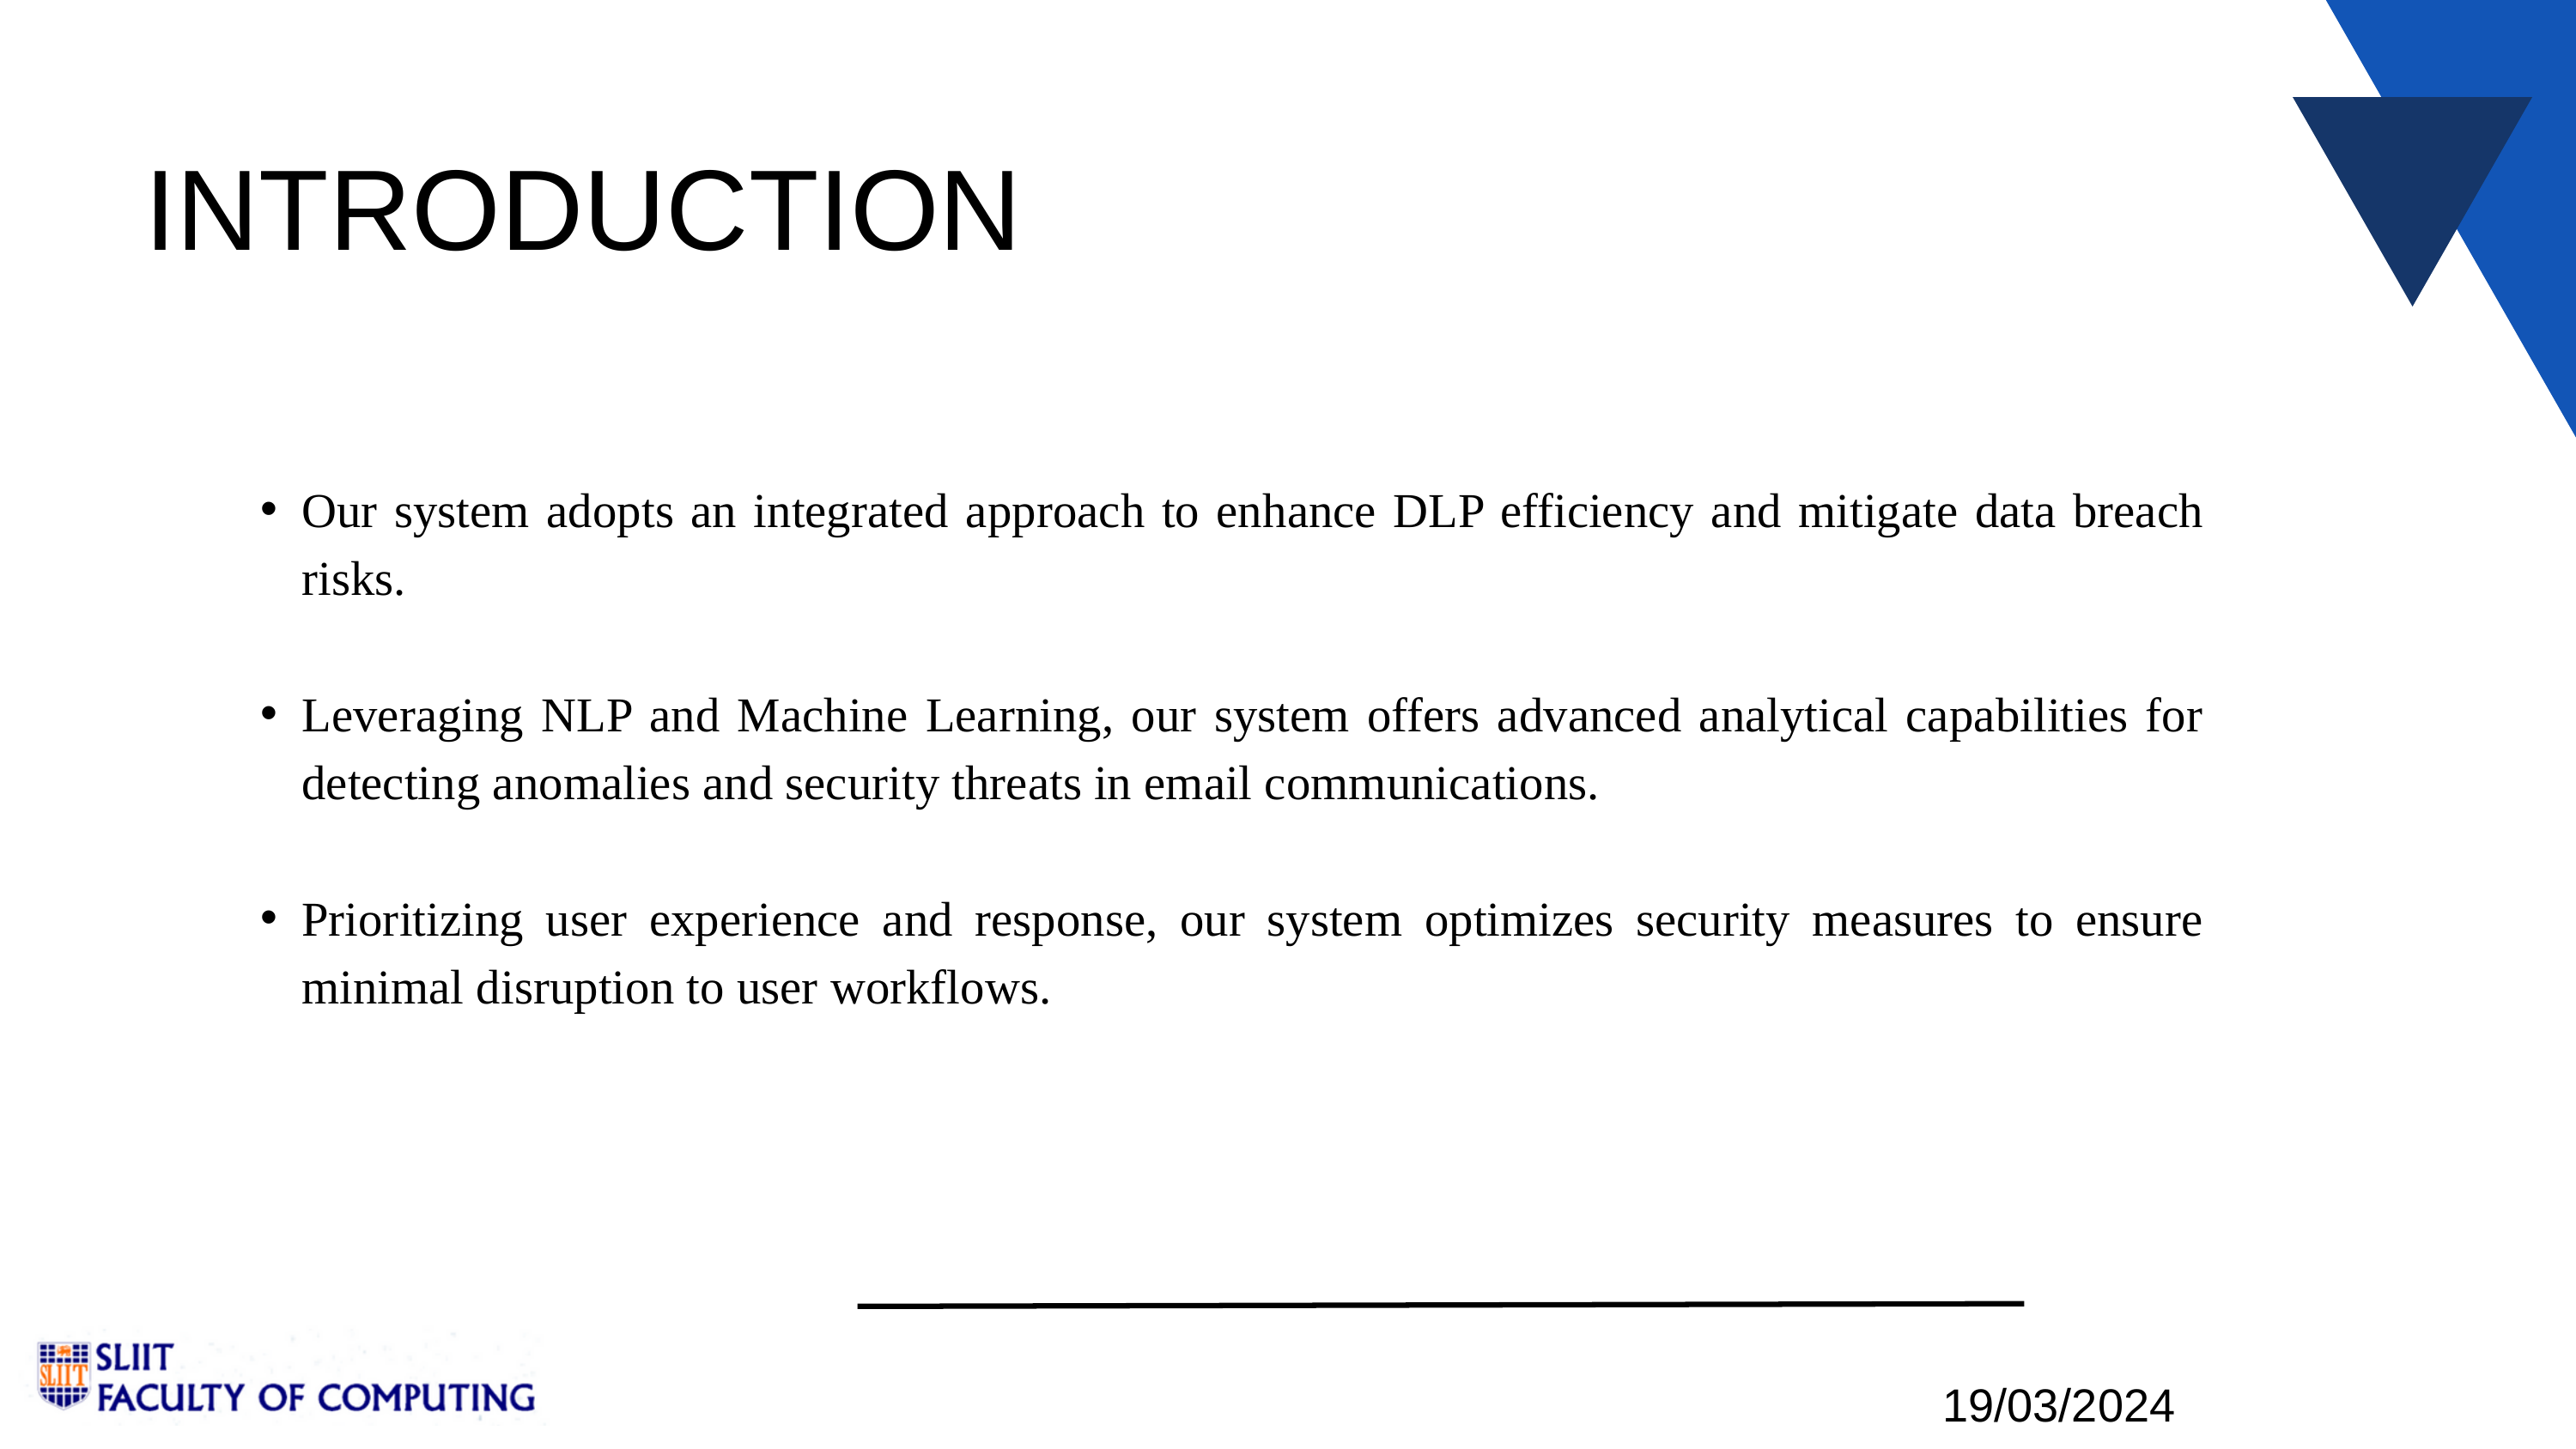

INTRODUCTION
Our system adopts an integrated approach to enhance DLP efficiency and mitigate data breach risks.

Leveraging NLP and Machine Learning, our system offers advanced analytical capabilities for detecting anomalies and security threats in email communications.

Prioritizing user experience and response, our system optimizes security measures to ensure minimal disruption to user workflows.

19/03/2024